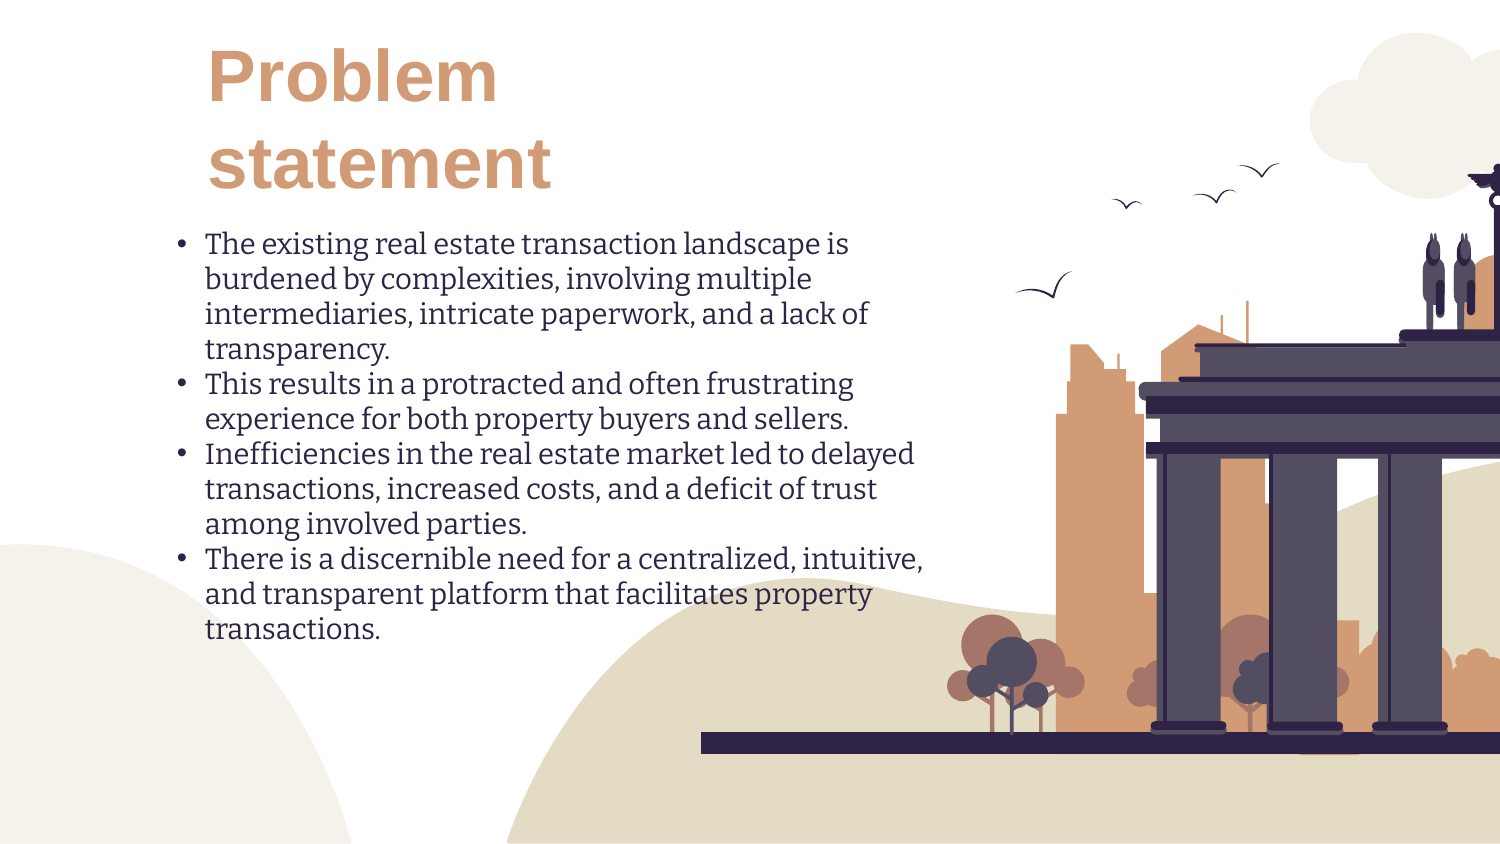

# Problem statement

The existing real estate transaction landscape is burdened by complexities, involving multiple intermediaries, intricate paperwork, and a lack of transparency.
This results in a protracted and often frustrating experience for both property buyers and sellers.
Inefficiencies in the real estate market led to delayed transactions, increased costs, and a deficit of trust among involved parties.
There is a discernible need for a centralized, intuitive, and transparent platform that facilitates property transactions.